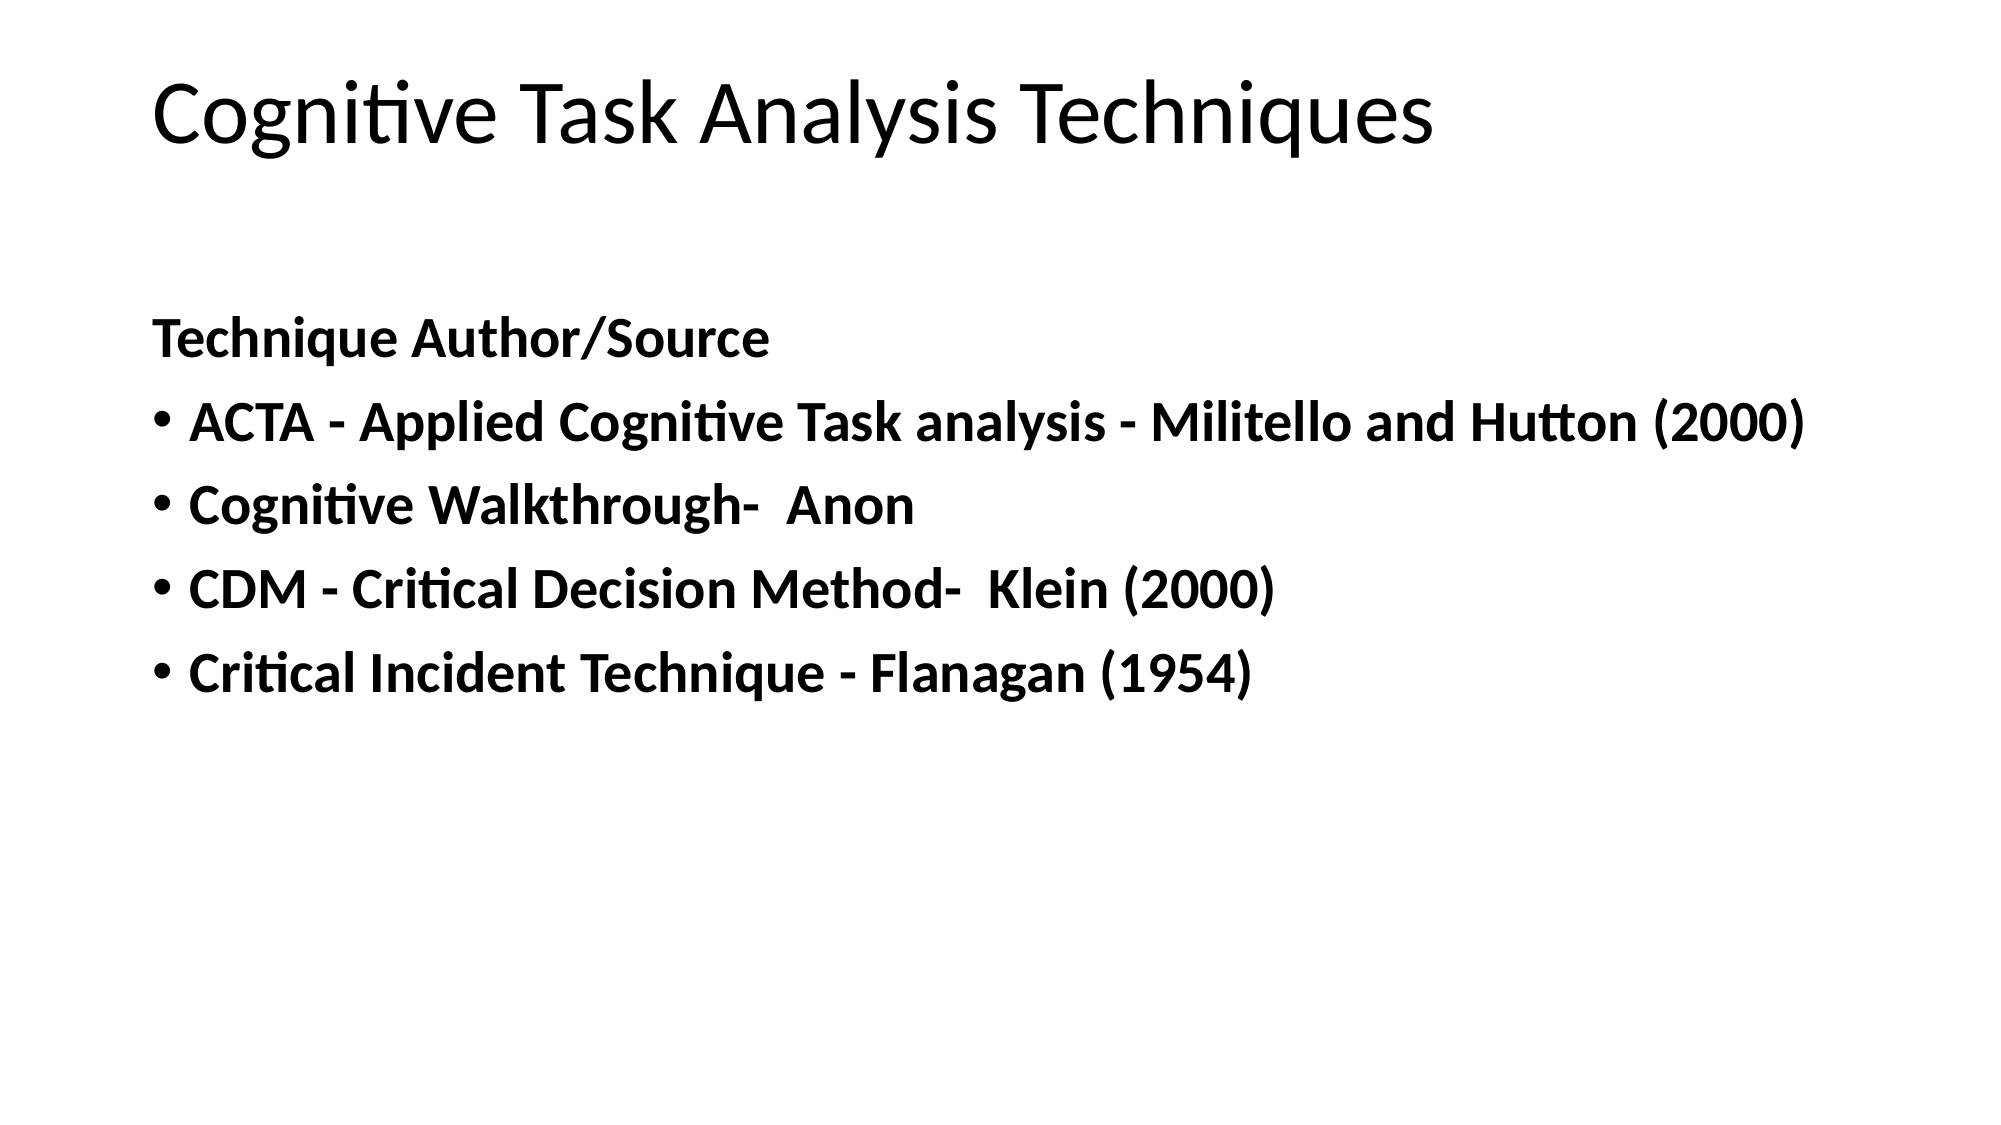

# Cognitive Task Analysis Techniques
Technique Author/Source
ACTA - Applied Cognitive Task analysis - Militello and Hutton (2000)
Cognitive Walkthrough-  Anon
CDM - Critical Decision Method-  Klein (2000)
Critical Incident Technique - Flanagan (1954)